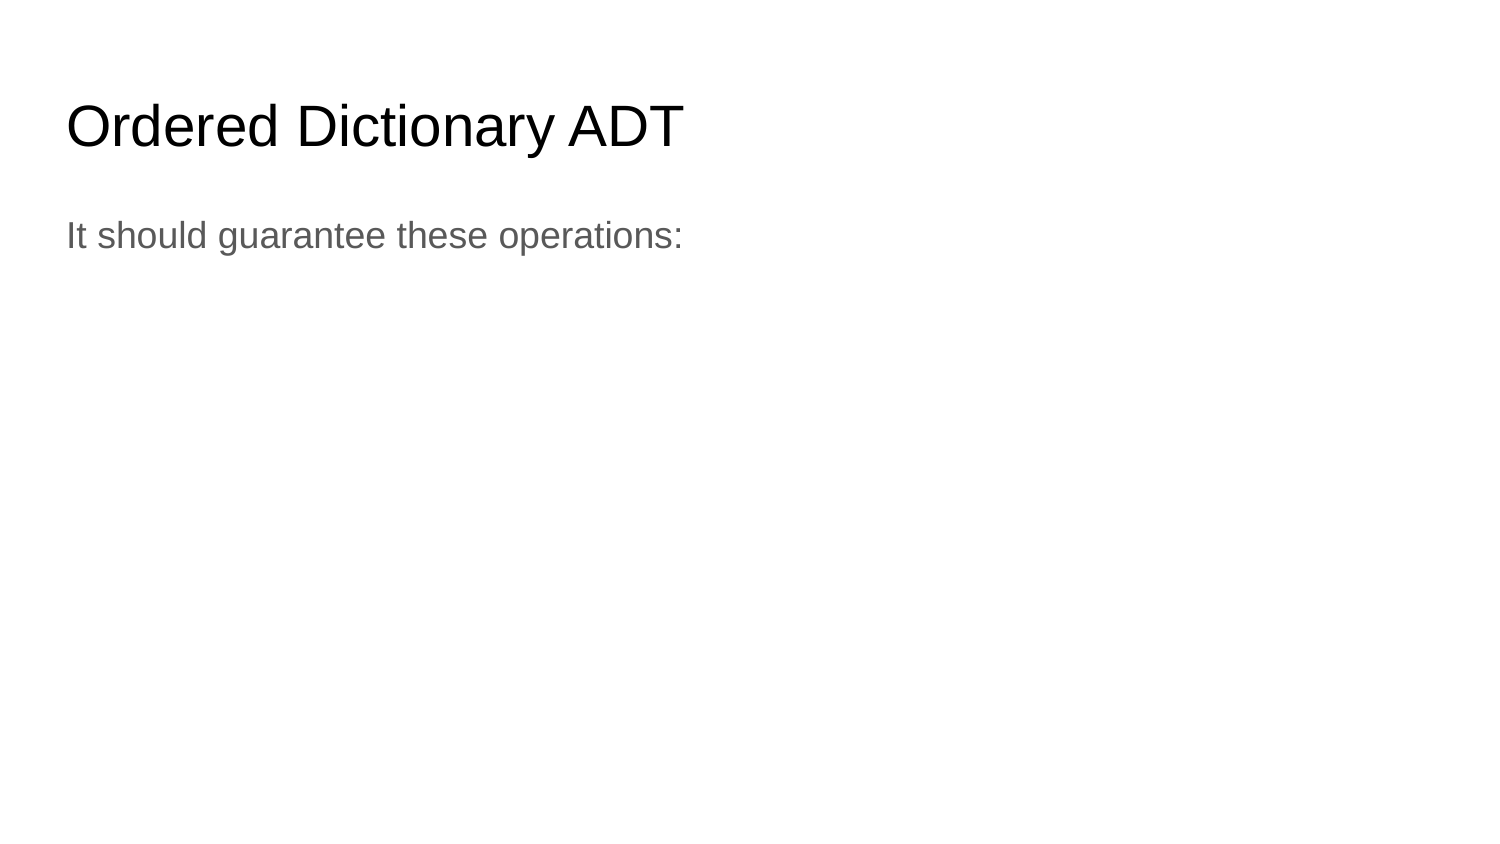

# Ordered Dictionary ADT
It should guarantee these operations: